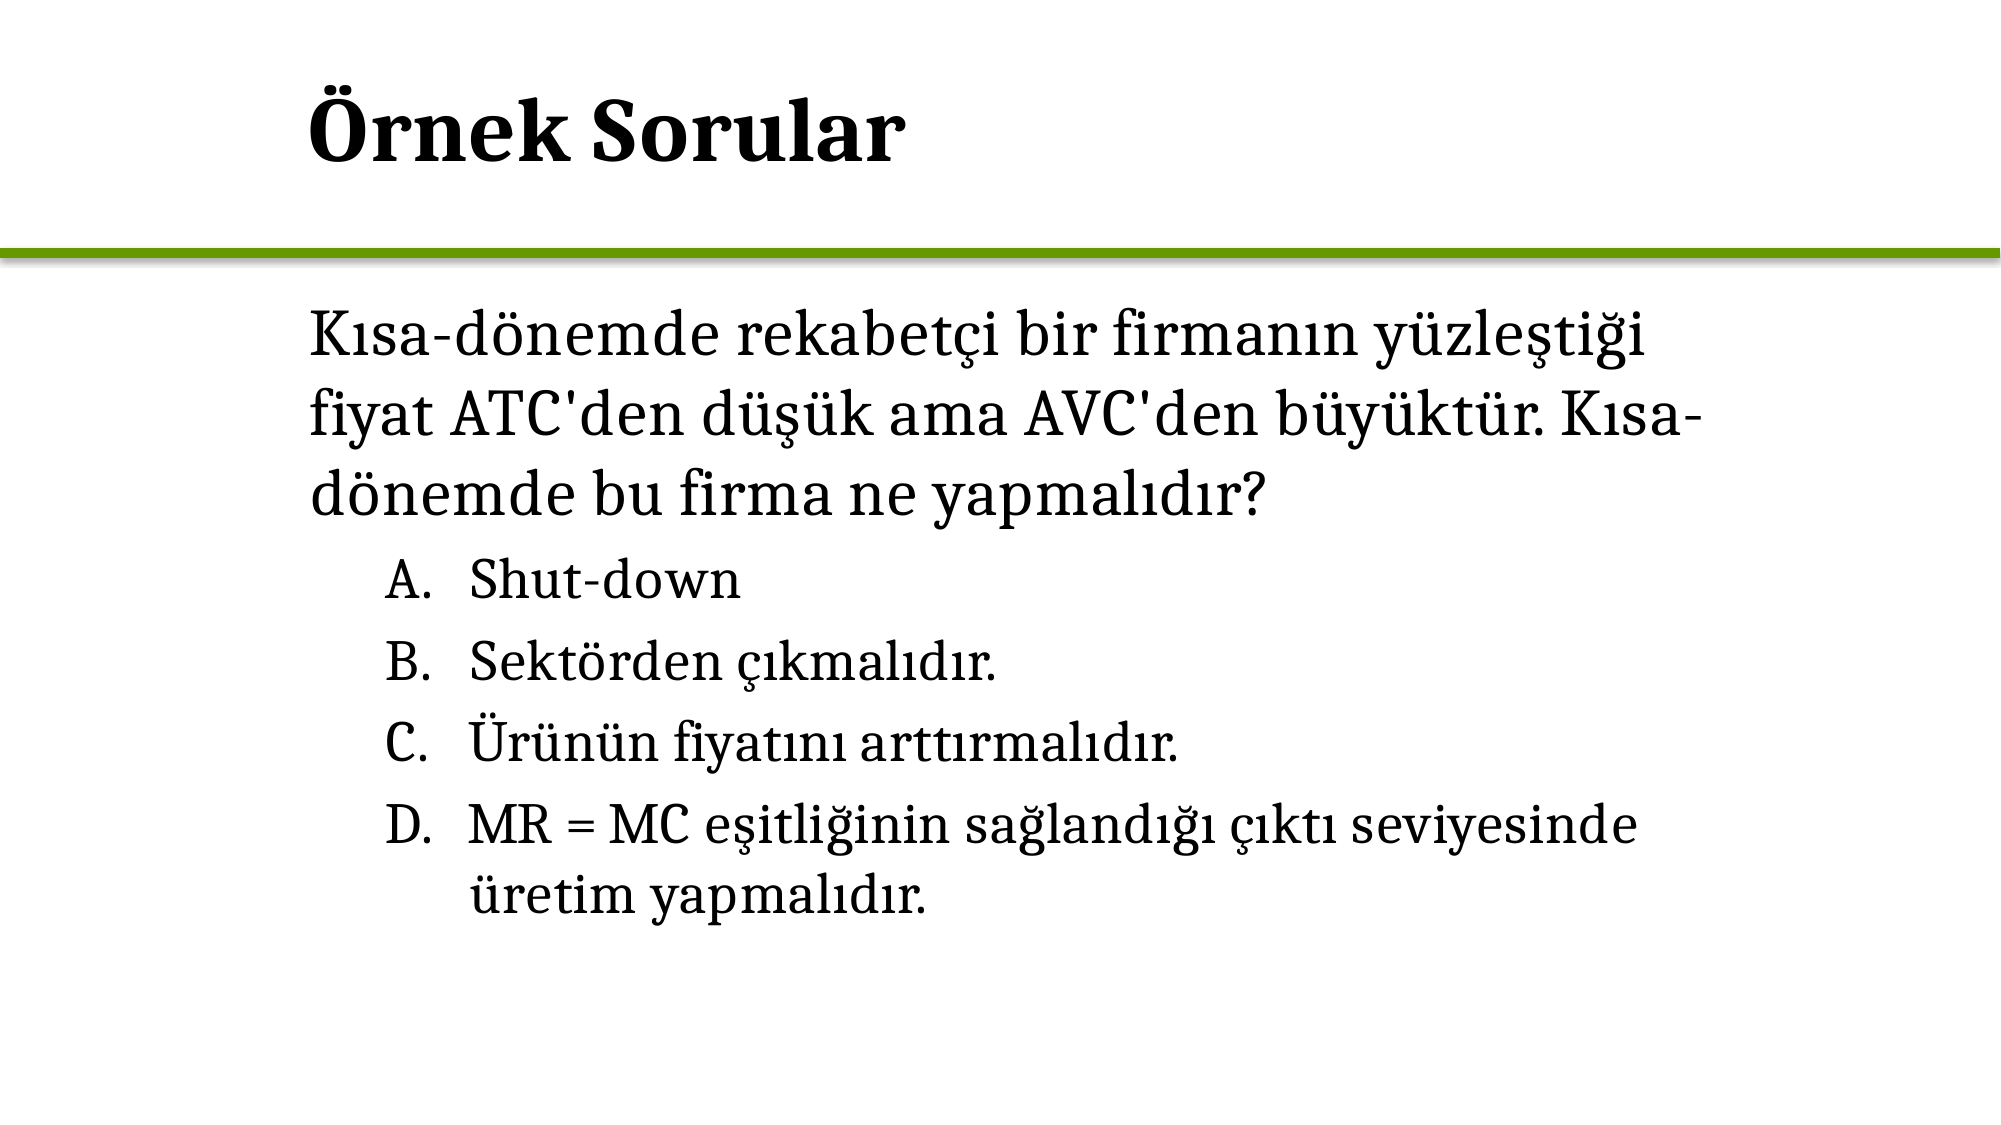

Örnek Sorular
Kısa-dönemde rekabetçi bir firmanın yüzleştiği fiyat ATC'den düşük ama AVC'den büyüktür. Kısa-dönemde bu firma ne yapmalıdır?
Shut-down
Sektörden çıkmalıdır.
Ürünün fiyatını arttırmalıdır.
MR = MC eşitliğinin sağlandığı çıktı seviyesinde üretim yapmalıdır.